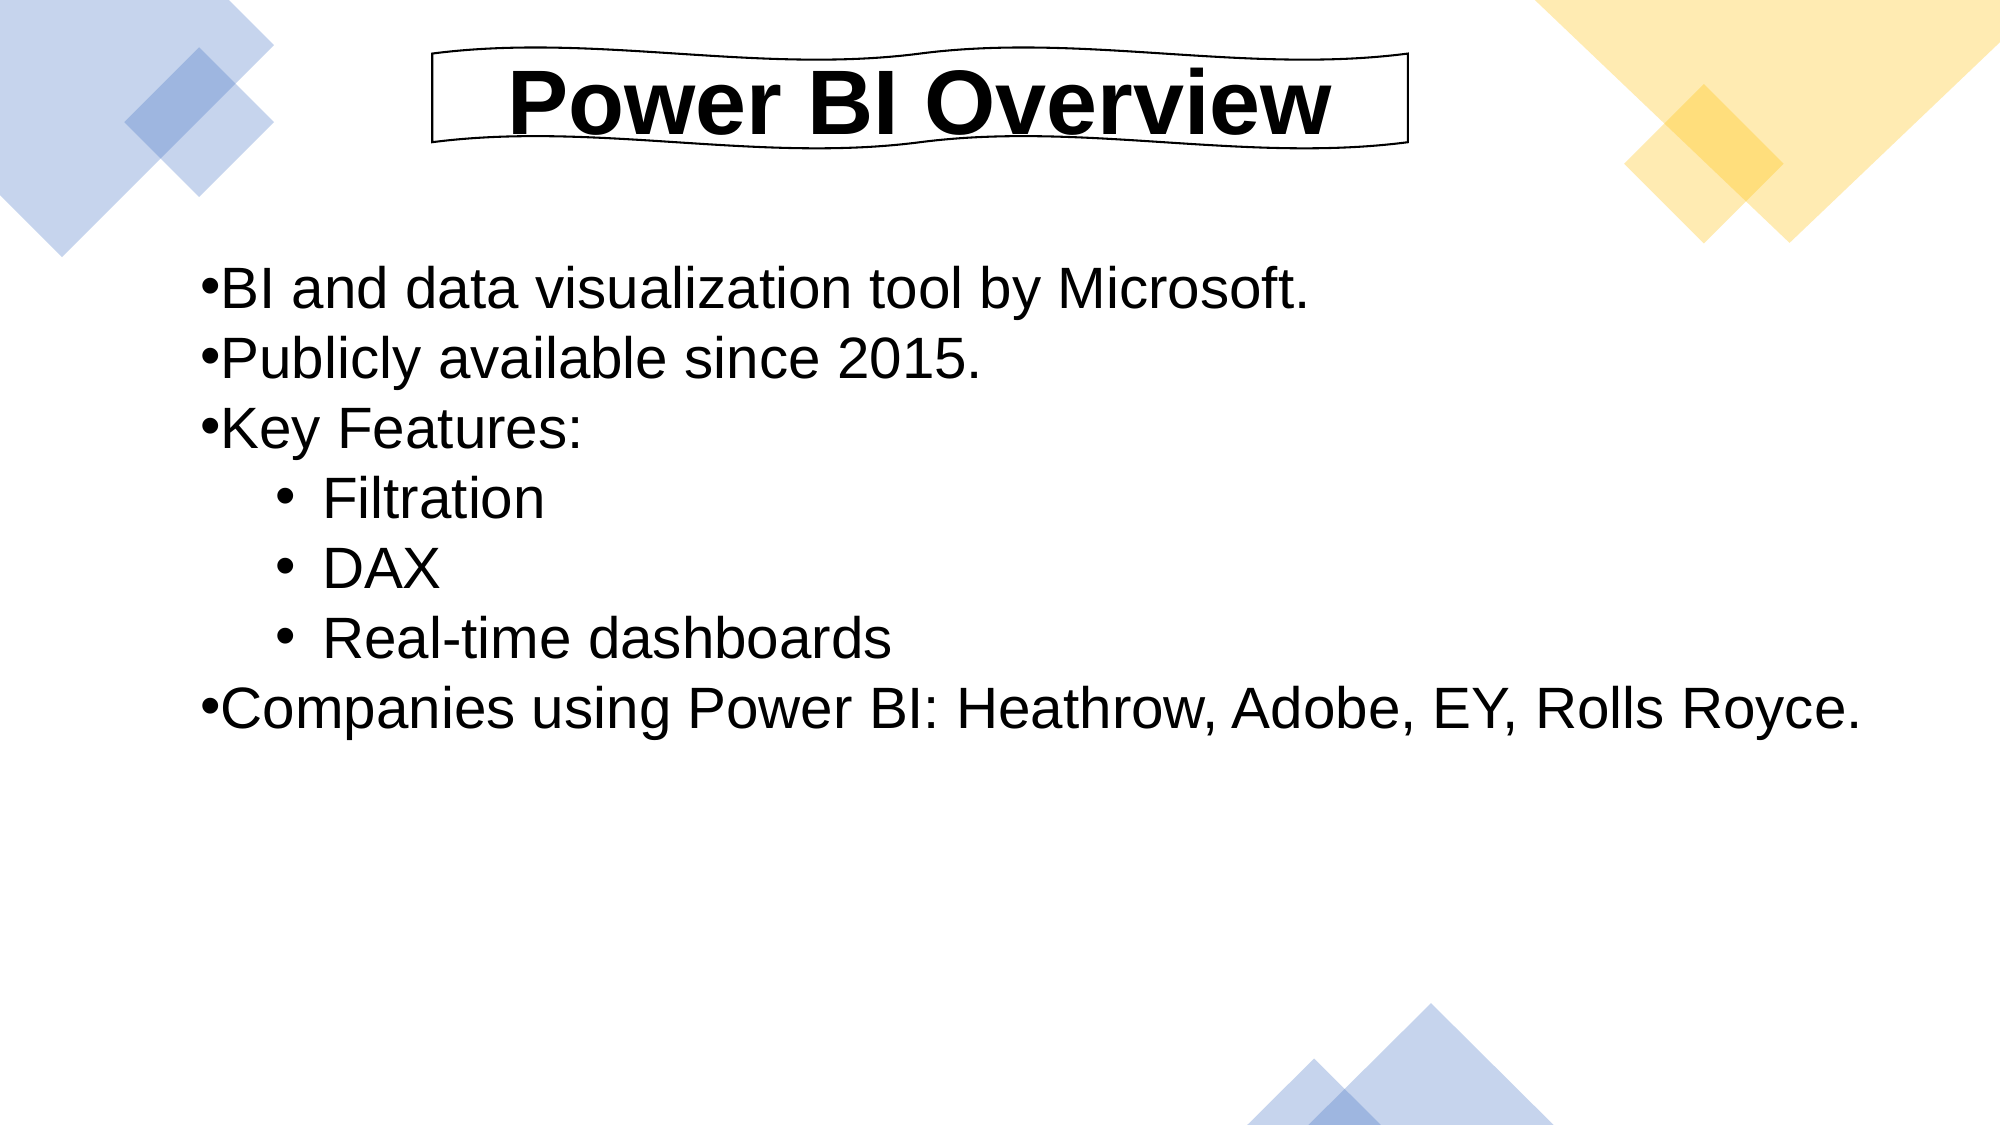

Power BI Overview

BI and data visualization tool by Microsoft.
Publicly available since 2015.
Key Features:
Filtration
DAX
Real-time dashboards
Companies using Power BI: Heathrow, Adobe, EY, Rolls Royce.